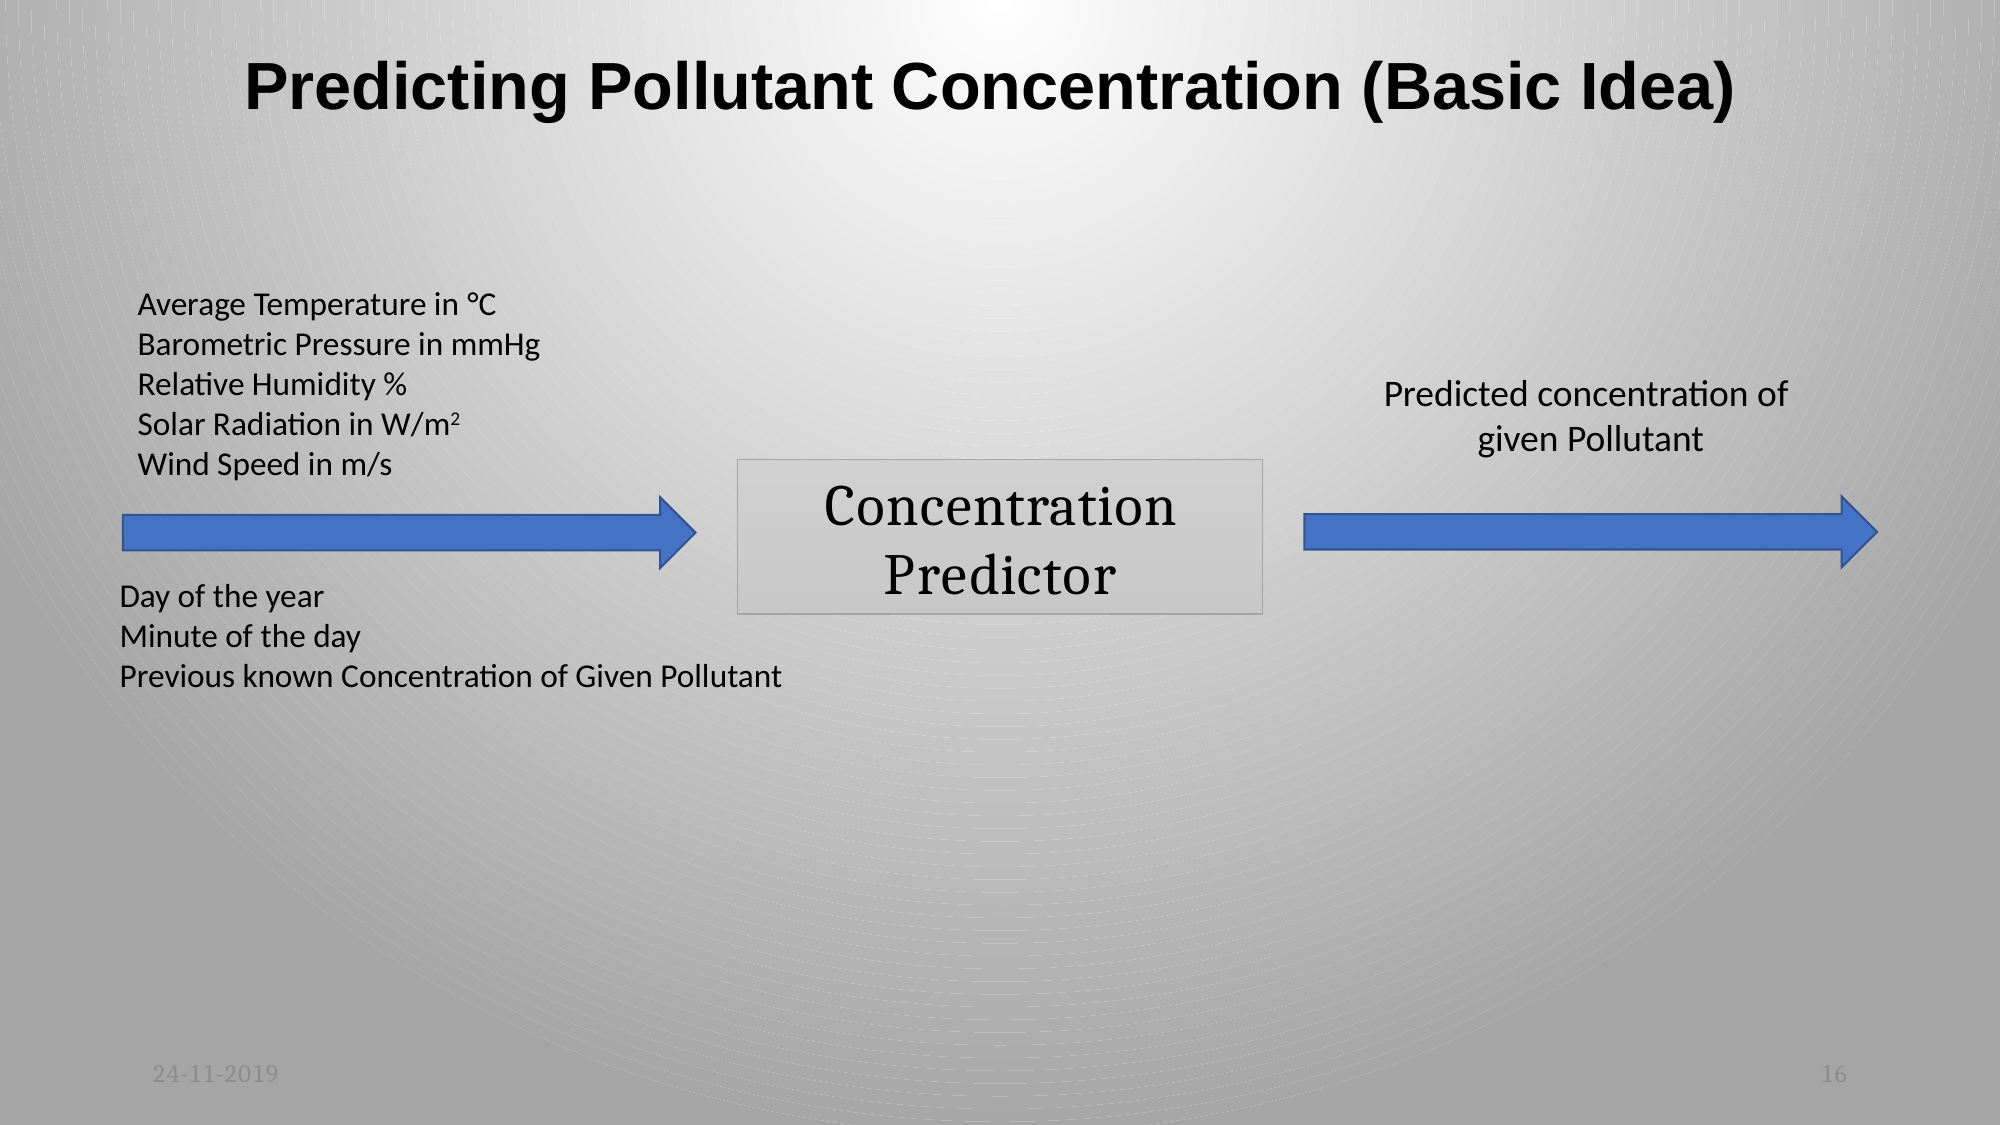

# Predicting Pollutant Concentration (Basic Idea)
Average Temperature in °C
Barometric Pressure in mmHg
Relative Humidity %
Solar Radiation in W/m2
Wind Speed in m/s

Predicted concentration of
given Pollutant
Concentration Predictor

Day of the year
Minute of the day
Previous known Concentration of Given Pollutant
24-11-2019
16